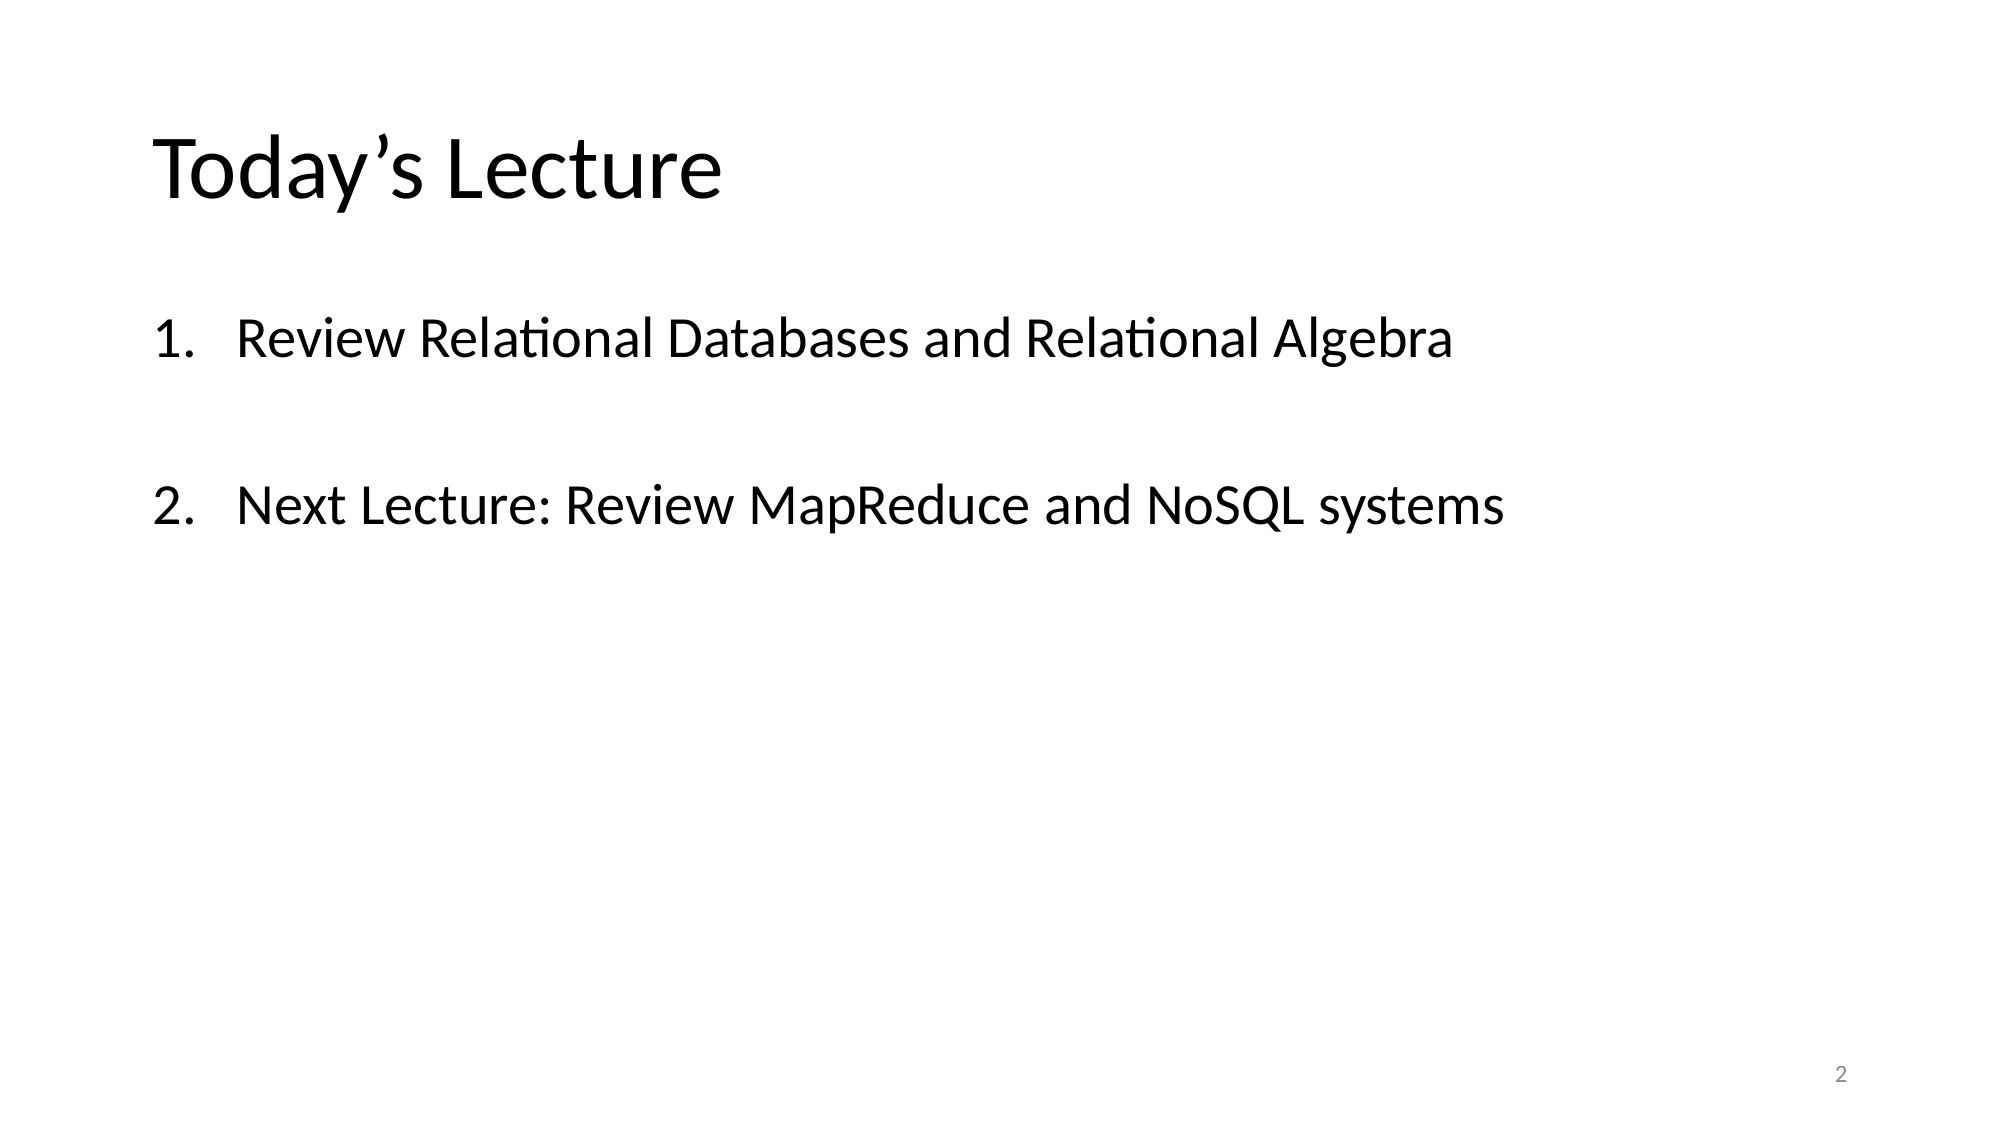

# Today’s Lecture
Review Relational Databases and Relational Algebra

Next Lecture: Review MapReduce and NoSQL systems
2